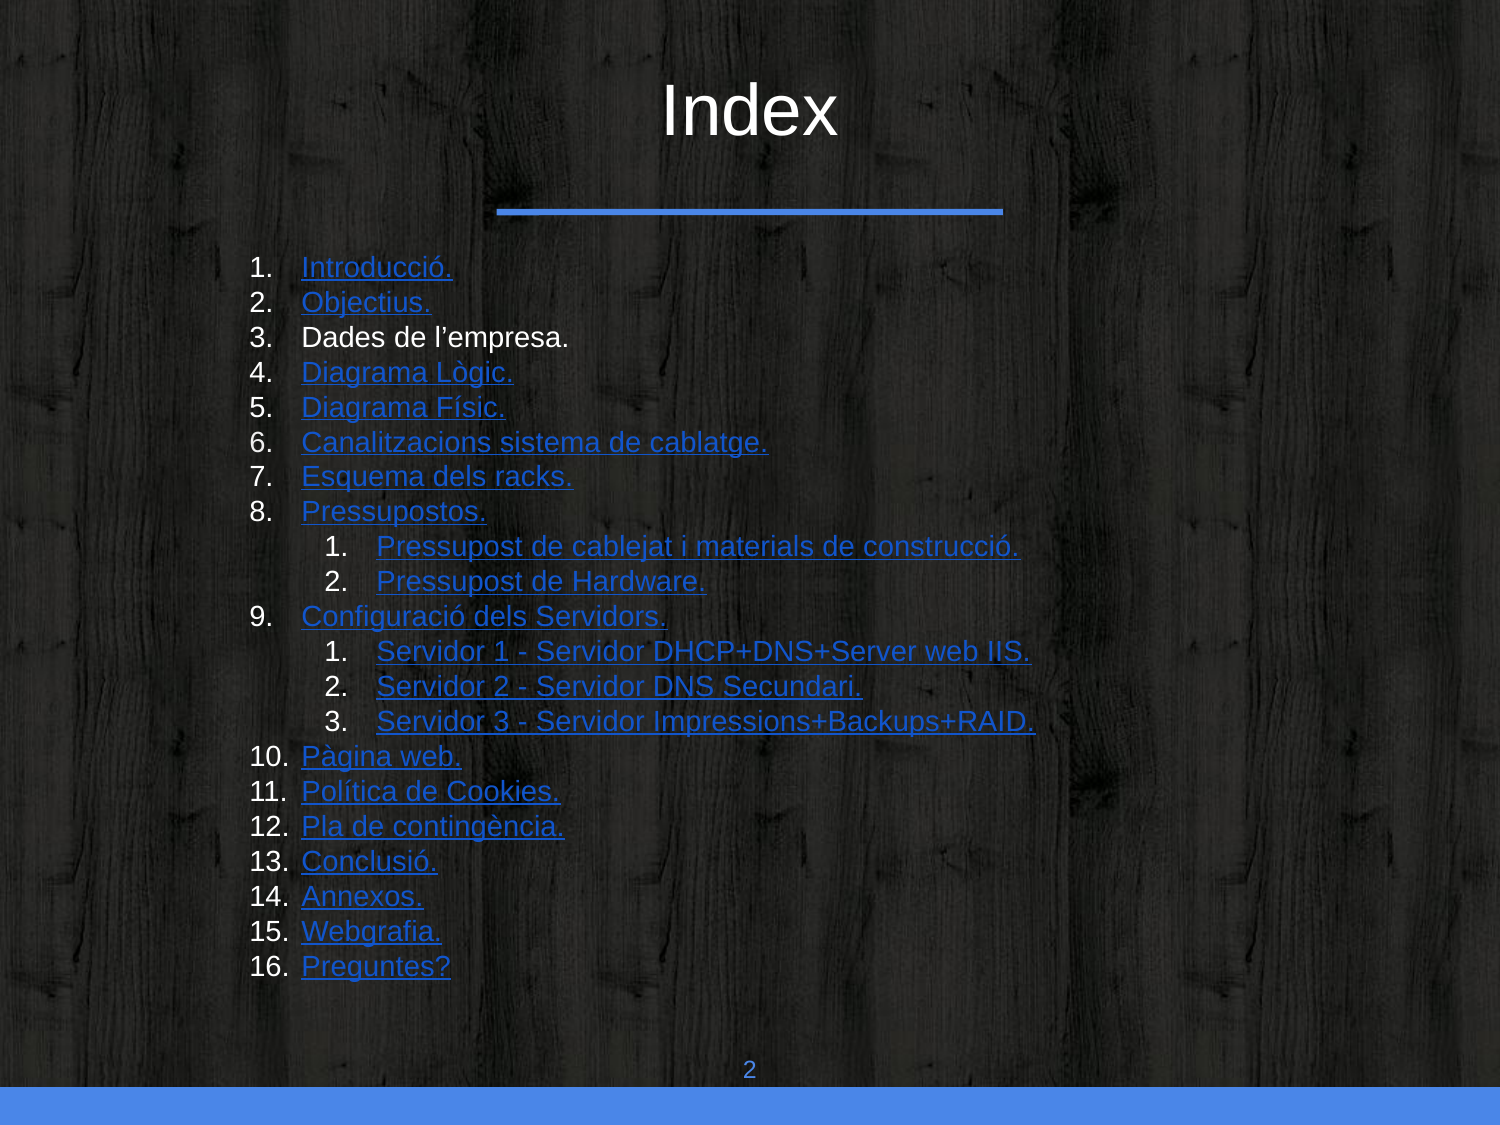

# Index
Introducció.
Objectius.
Dades de l’empresa.
Diagrama Lògic.
Diagrama Físic.
Canalitzacions sistema de cablatge.
Esquema dels racks.
Pressupostos.
Pressupost de cablejat i materials de construcció.
Pressupost de Hardware.
Configuració dels Servidors.
Servidor 1 - Servidor DHCP+DNS+Server web IIS.
Servidor 2 - Servidor DNS Secundari.
Servidor 3 - Servidor Impressions+Backups+RAID.
Pàgina web.
Política de Cookies.
Pla de contingència.
Conclusió.
Annexos.
Webgrafia.
Preguntes?
2